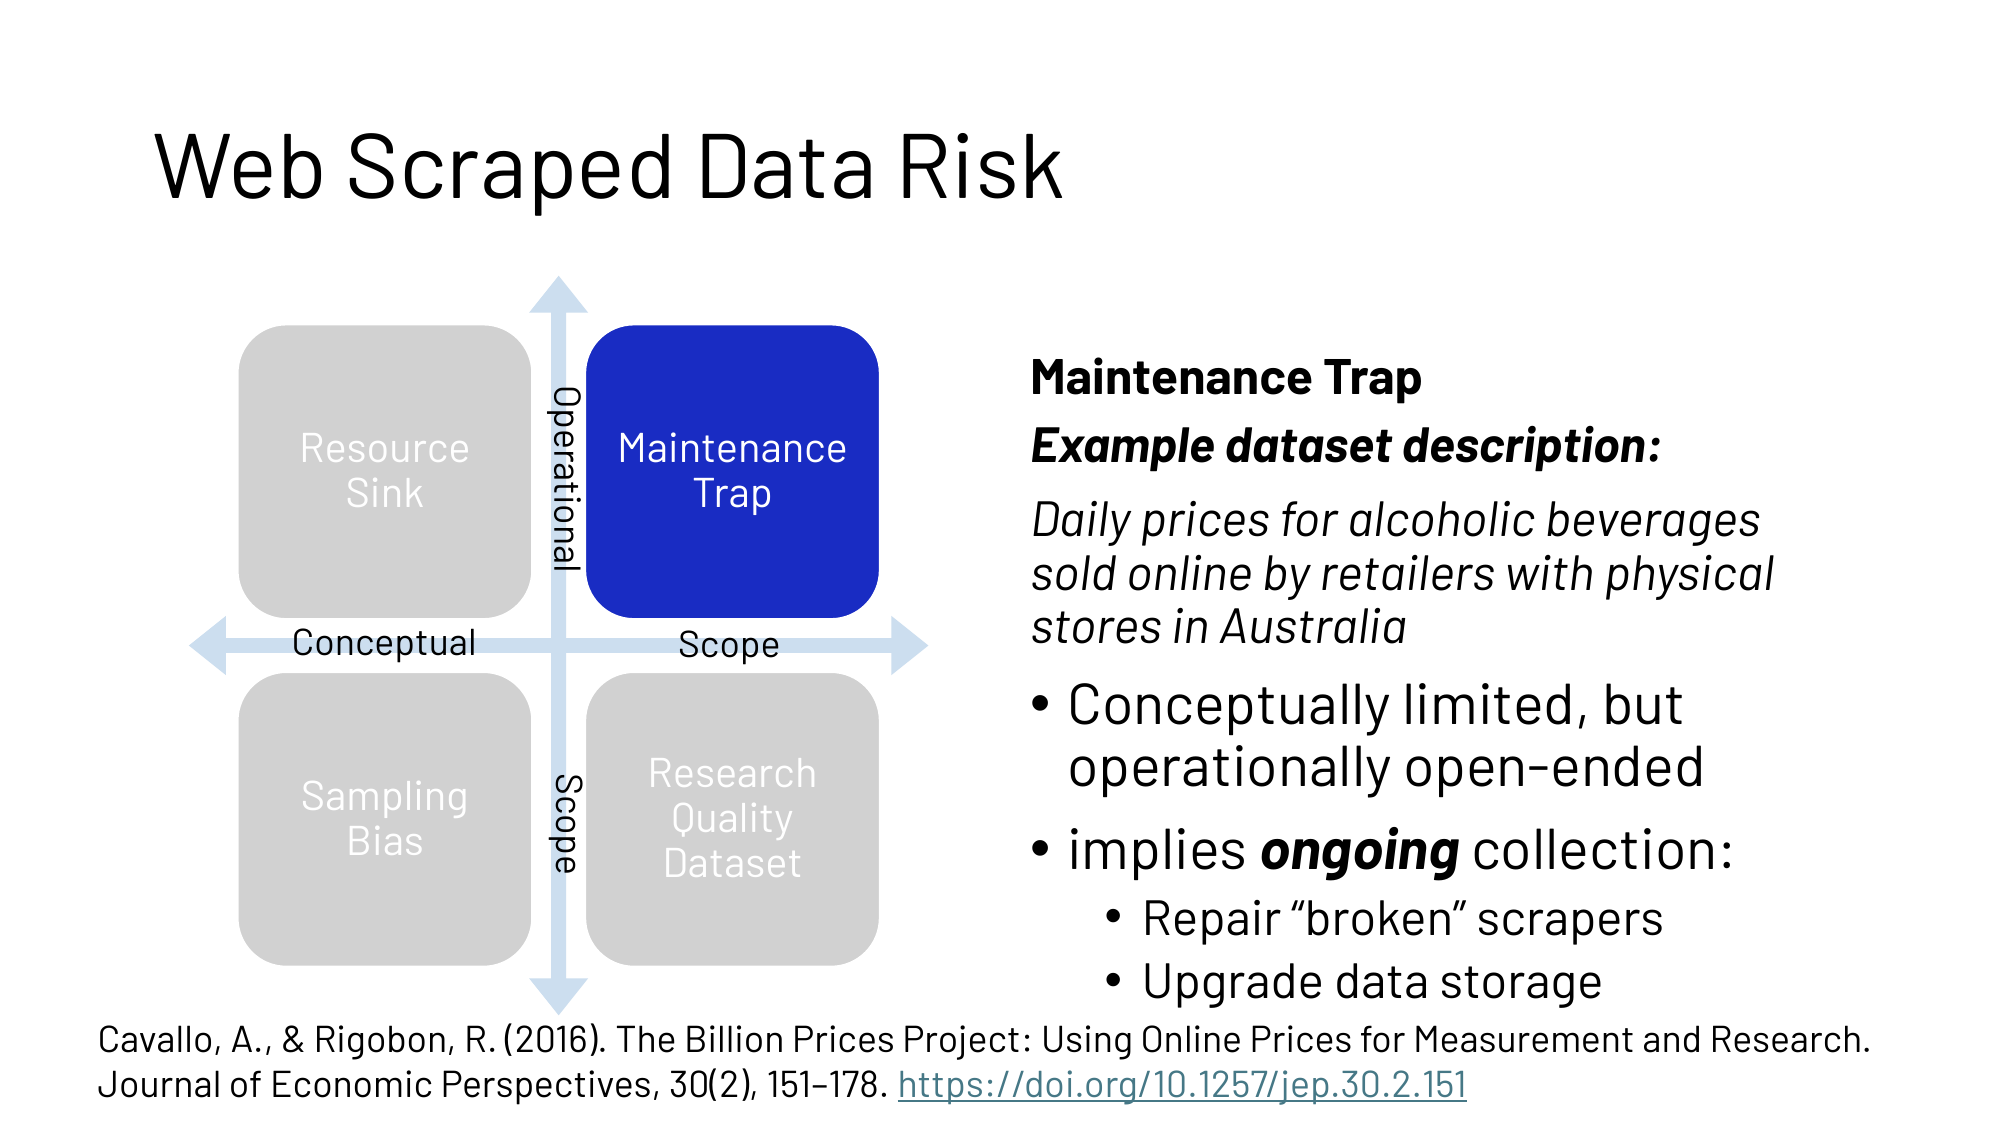

# Web Scraped Data Risk

Resource Sink
Maintenance Trap
Sampling Bias
Research Quality Dataset
Maintenance Trap
Operational
Conceptual
Scope
Scope
Example dataset description:
Daily prices for alcoholic beverages sold online by retailers with physical stores in Australia
Conceptually limited, but operationally open-ended
implies ongoing collection:
Repair “broken” scrapers
Upgrade data storage
Cavallo, A., & Rigobon, R. (2016). The Billion Prices Project: Using Online Prices for Measurement and Research. Journal of Economic Perspectives, 30(2), 151–178. https://doi.org/10.1257/jep.30.2.151